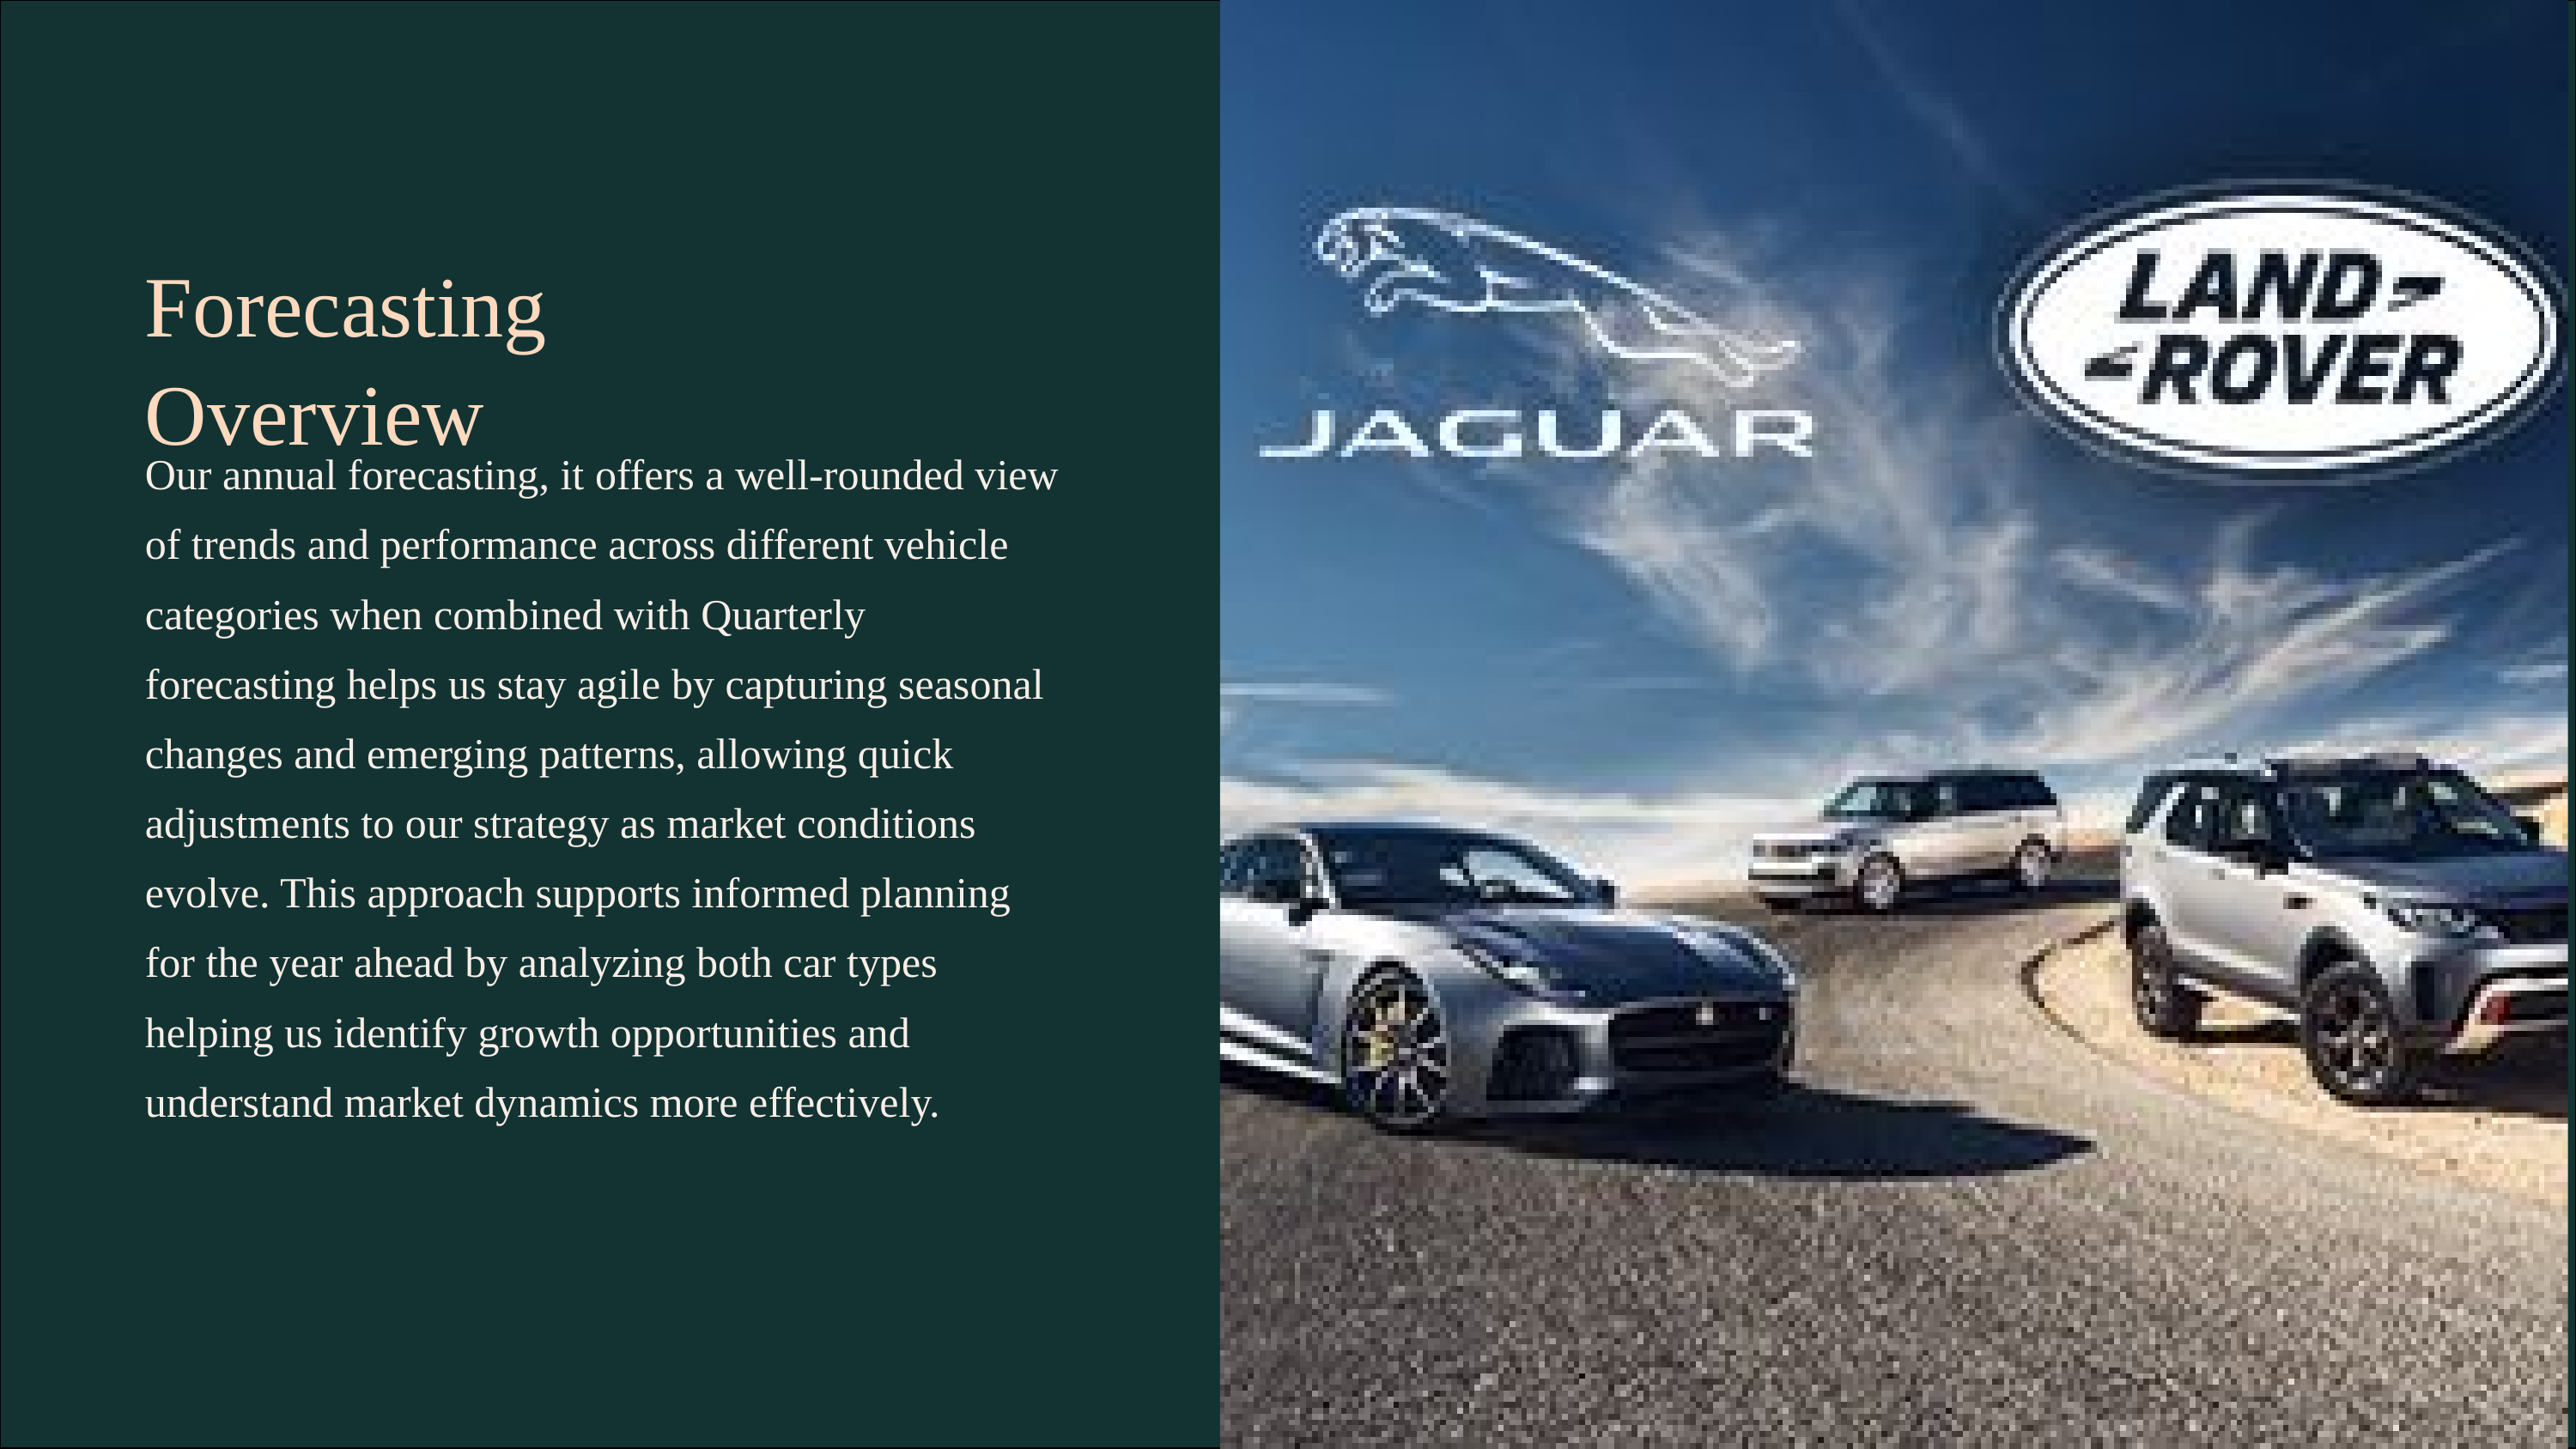

Forecasting Overview
Our annual forecasting, it offers a well-rounded view of trends and performance across different vehicle categories when combined with Quarterly forecasting helps us stay agile by capturing seasonal changes and emerging patterns, allowing quick adjustments to our strategy as market conditions evolve. This approach supports informed planning for the year ahead by analyzing both car types helping us identify growth opportunities and understand market dynamics more effectively.